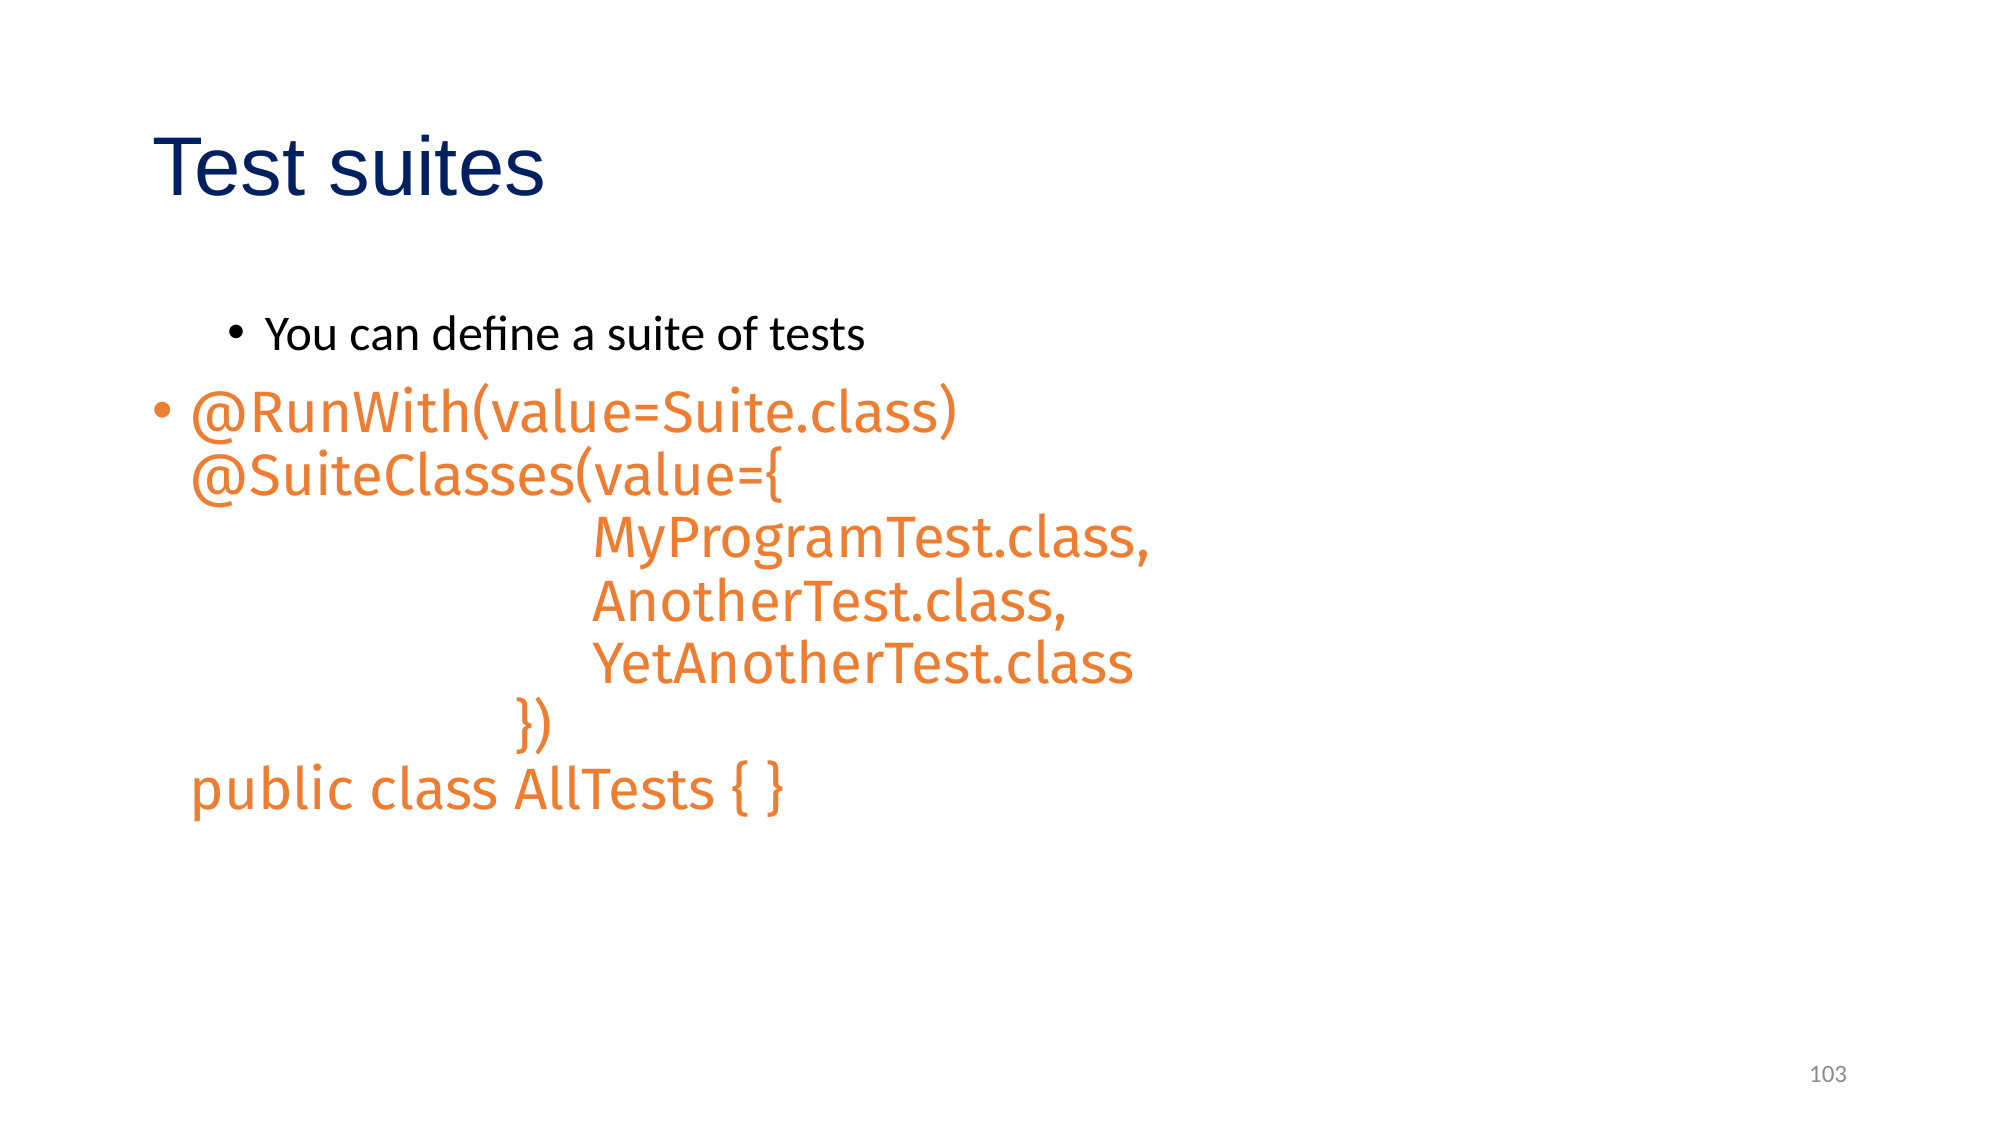

# Test suites
You can define a suite of tests
@RunWith(value=Suite.class)
@SuiteClasses(value={
                          MyProgramTest.class,
                          AnotherTest.class,
                          YetAnotherTest.class
                     })
public class AllTests { }
103